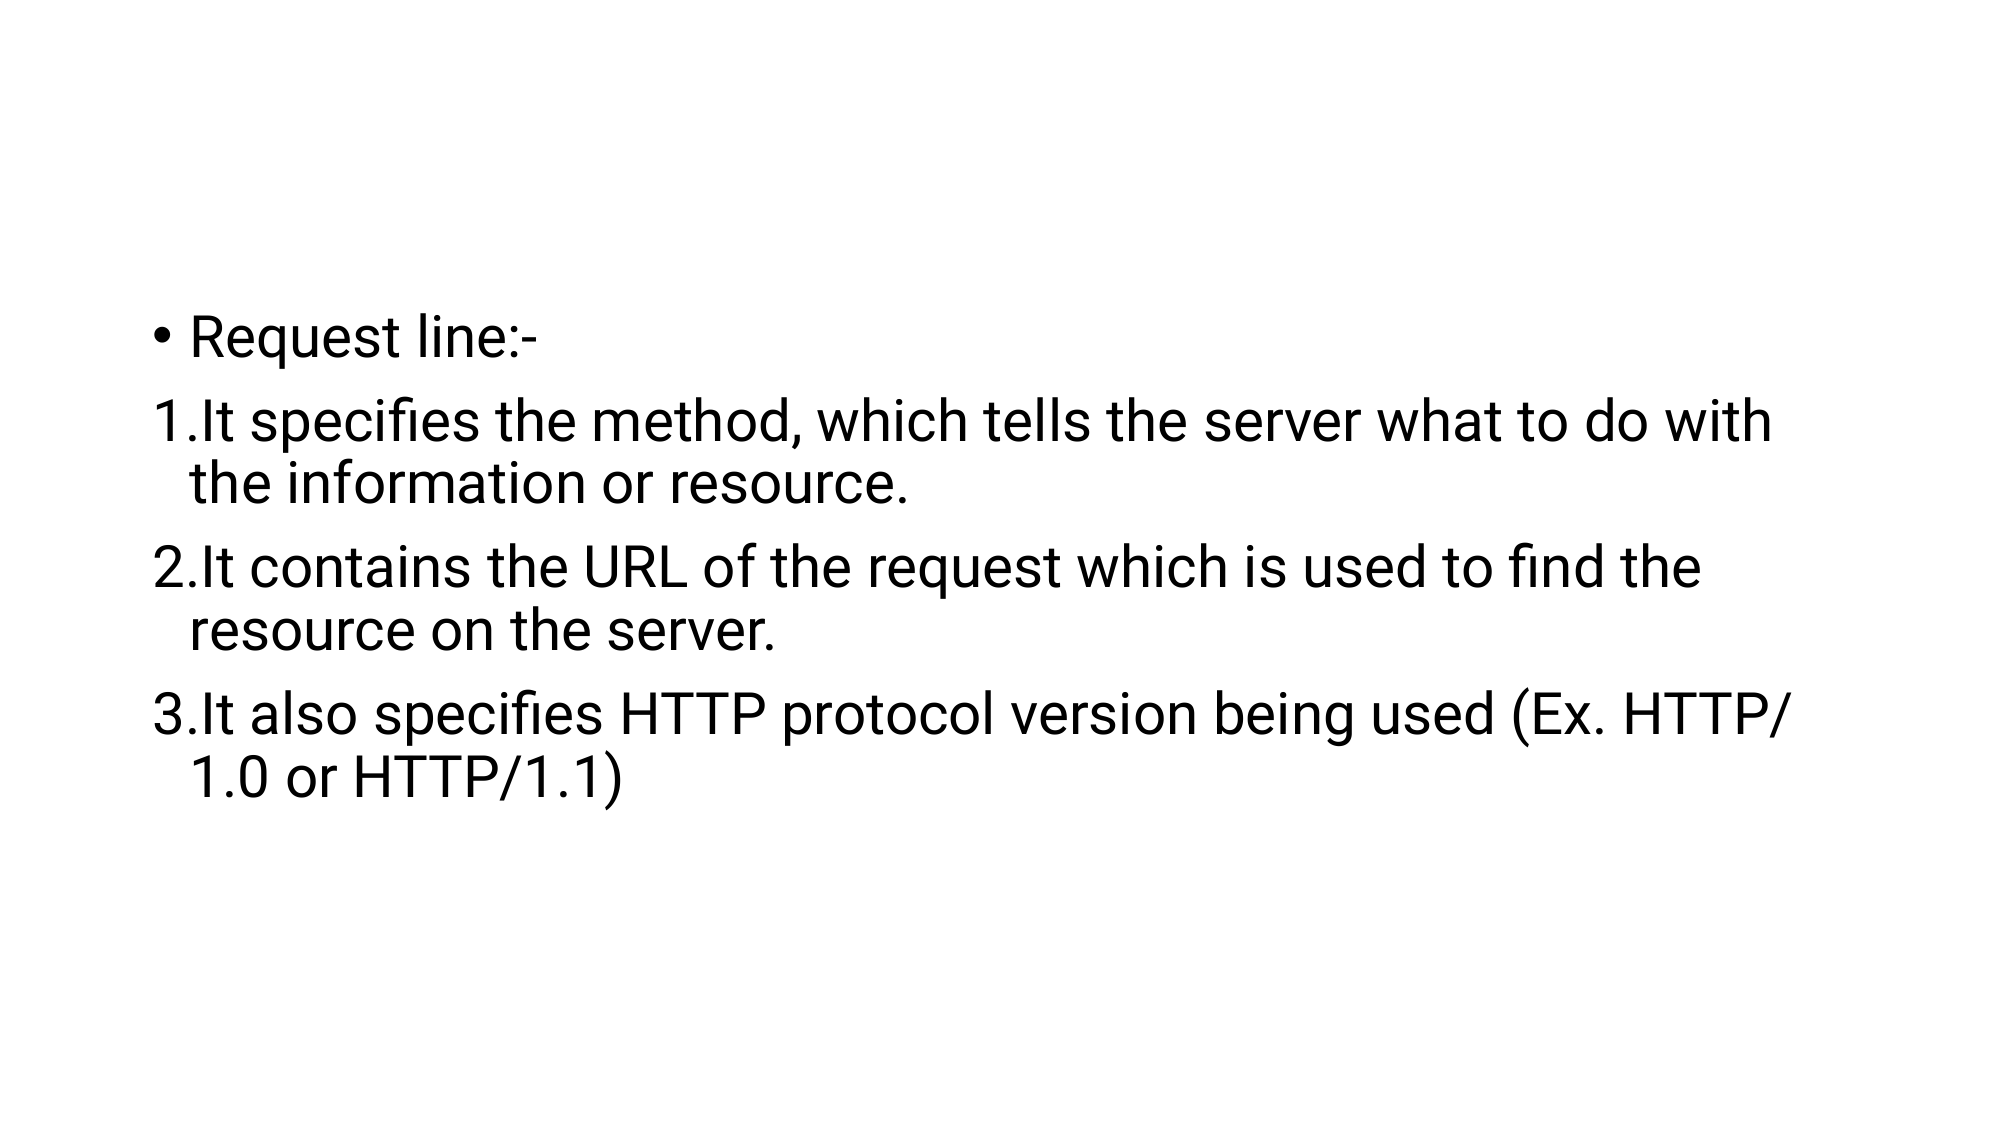

Request line:-
It specifies the method, which tells the server what to do with the information or resource.
It contains the URL of the request which is used to find the resource on the server.
It also specifies HTTP protocol version being used (Ex. HTTP/ 1.0 or HTTP/1.1)